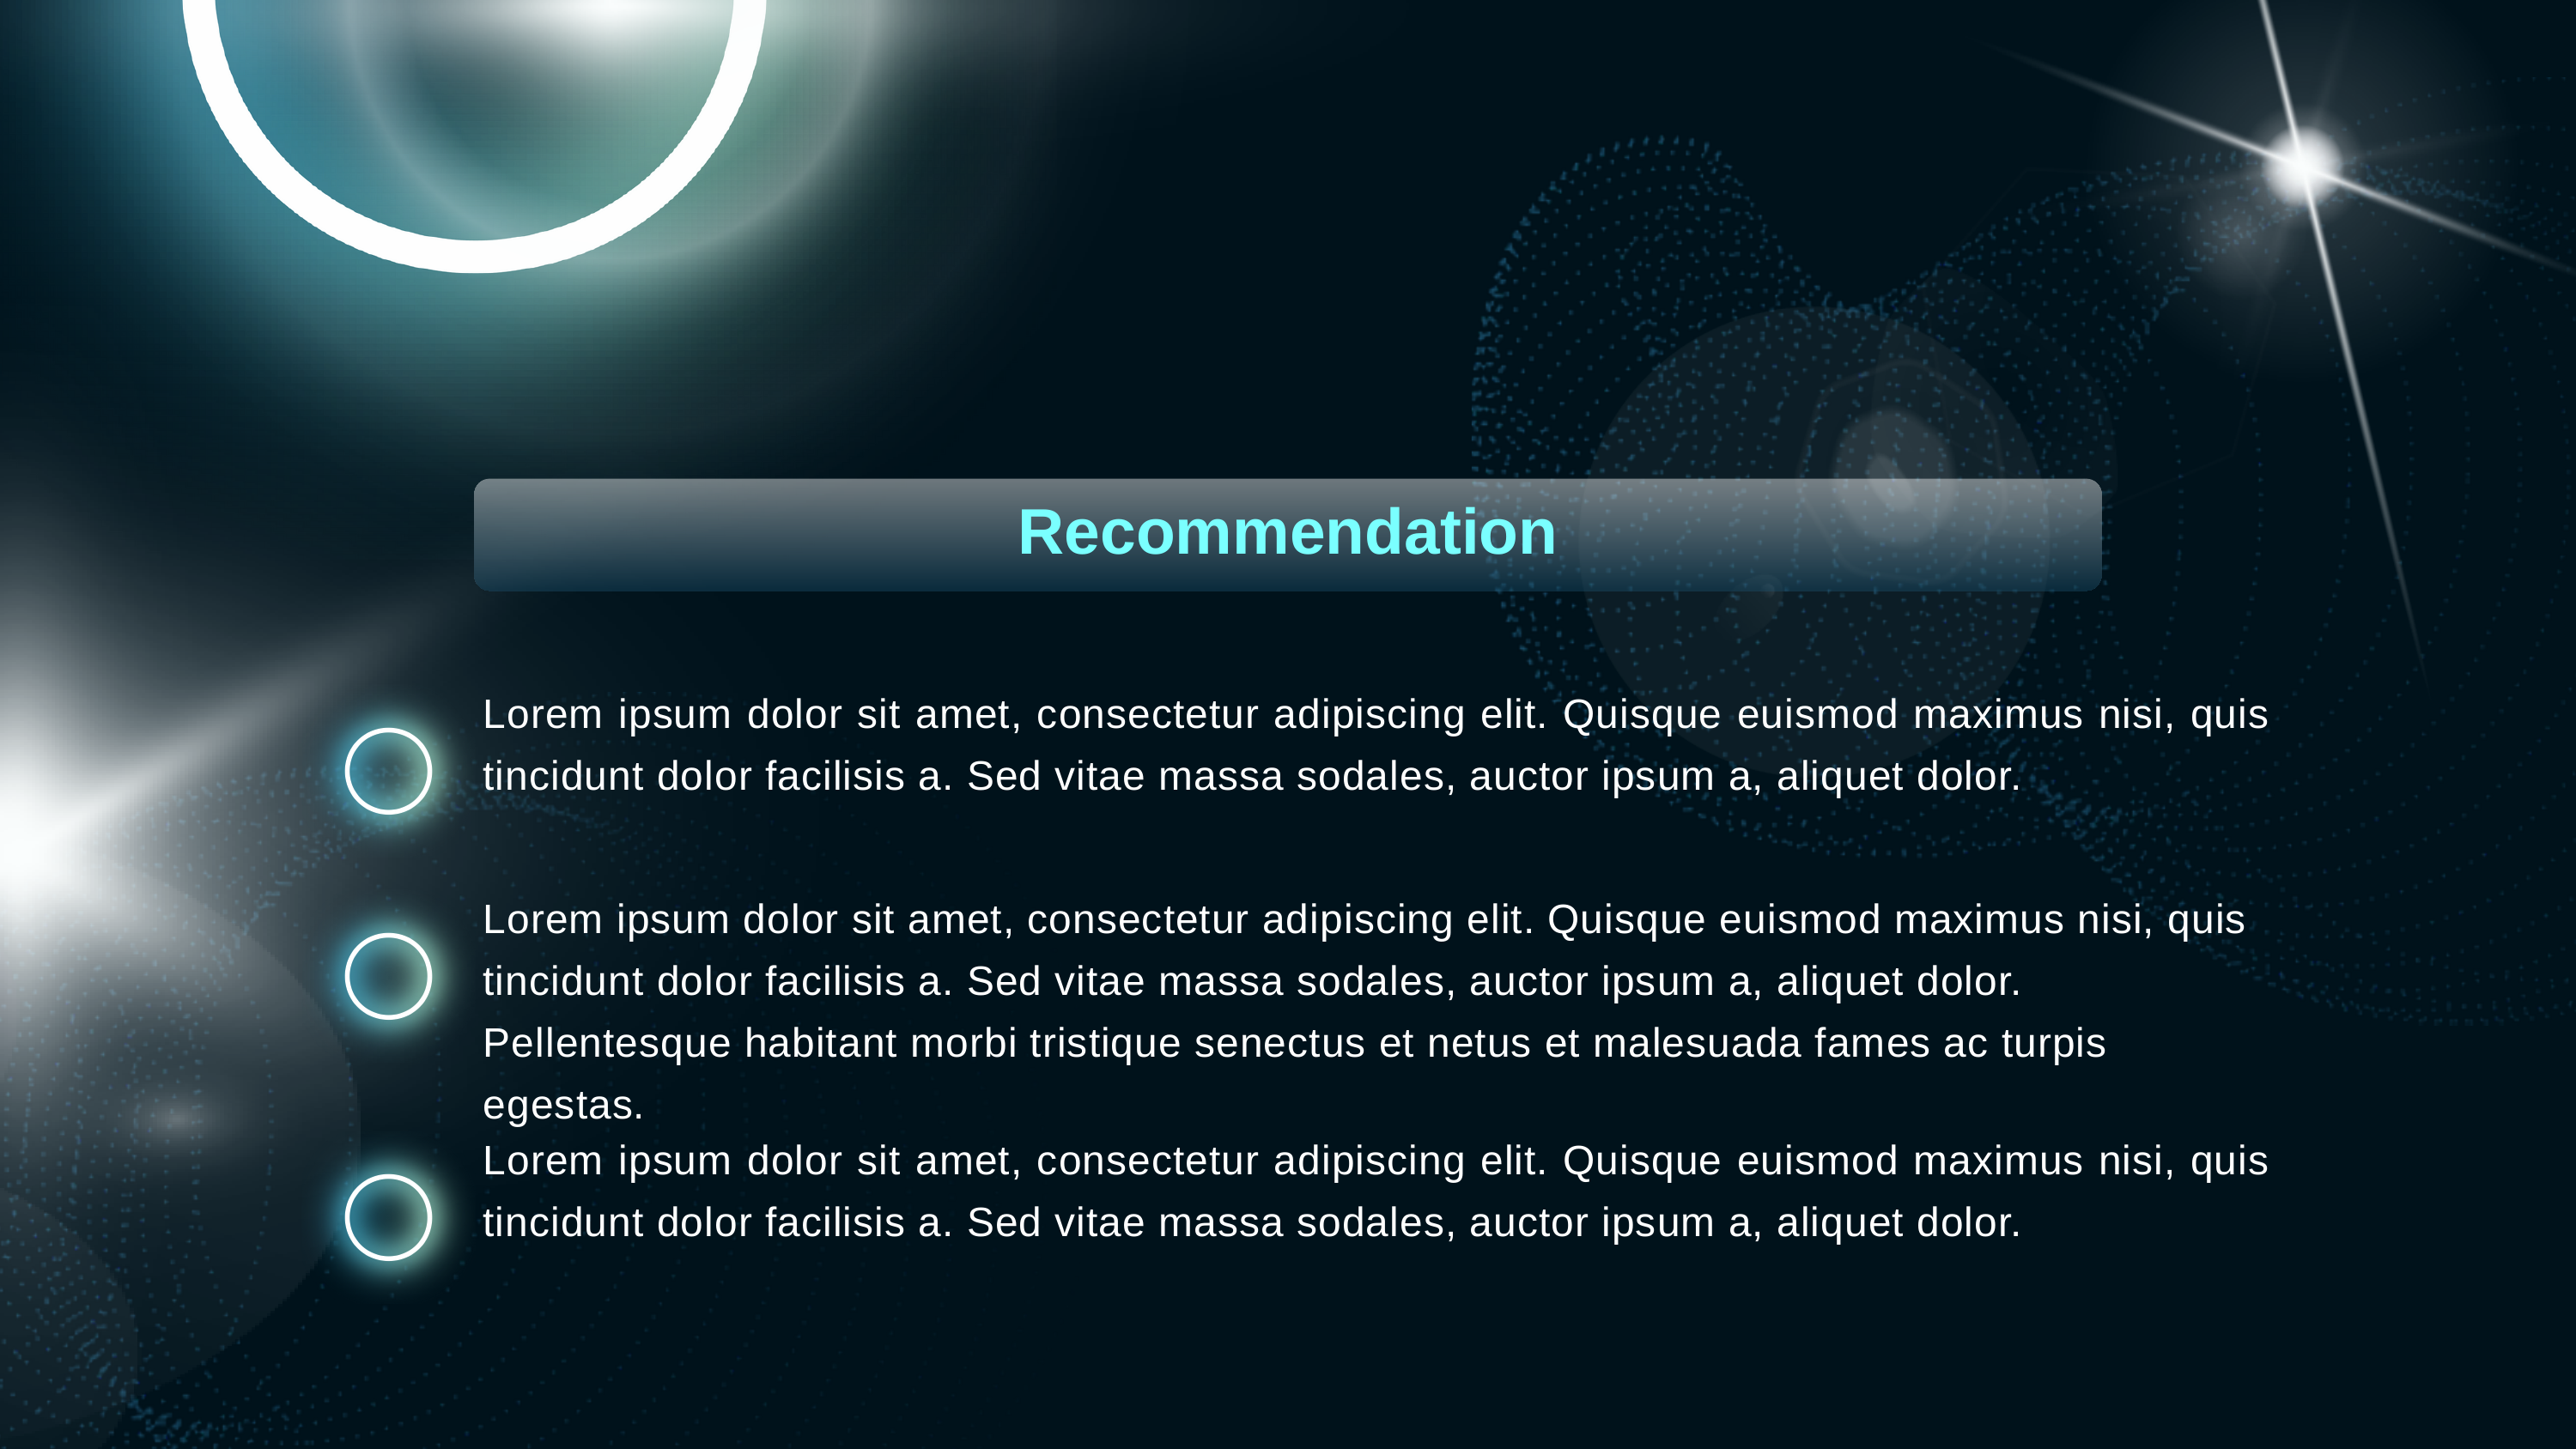

Recommendation
Lorem ipsum dolor sit amet, consectetur adipiscing elit. Quisque euismod maximus nisi, quis tincidunt dolor facilisis a. Sed vitae massa sodales, auctor ipsum a, aliquet dolor.

Lorem ipsum dolor sit amet, consectetur adipiscing elit. Quisque euismod maximus nisi, quis tincidunt dolor facilisis a. Sed vitae massa sodales, auctor ipsum a, aliquet dolor. Pellentesque habitant morbi tristique senectus et netus et malesuada fames ac turpis egestas.

Lorem ipsum dolor sit amet, consectetur adipiscing elit. Quisque euismod maximus nisi, quis tincidunt dolor facilisis a. Sed vitae massa sodales, auctor ipsum a, aliquet dolor.